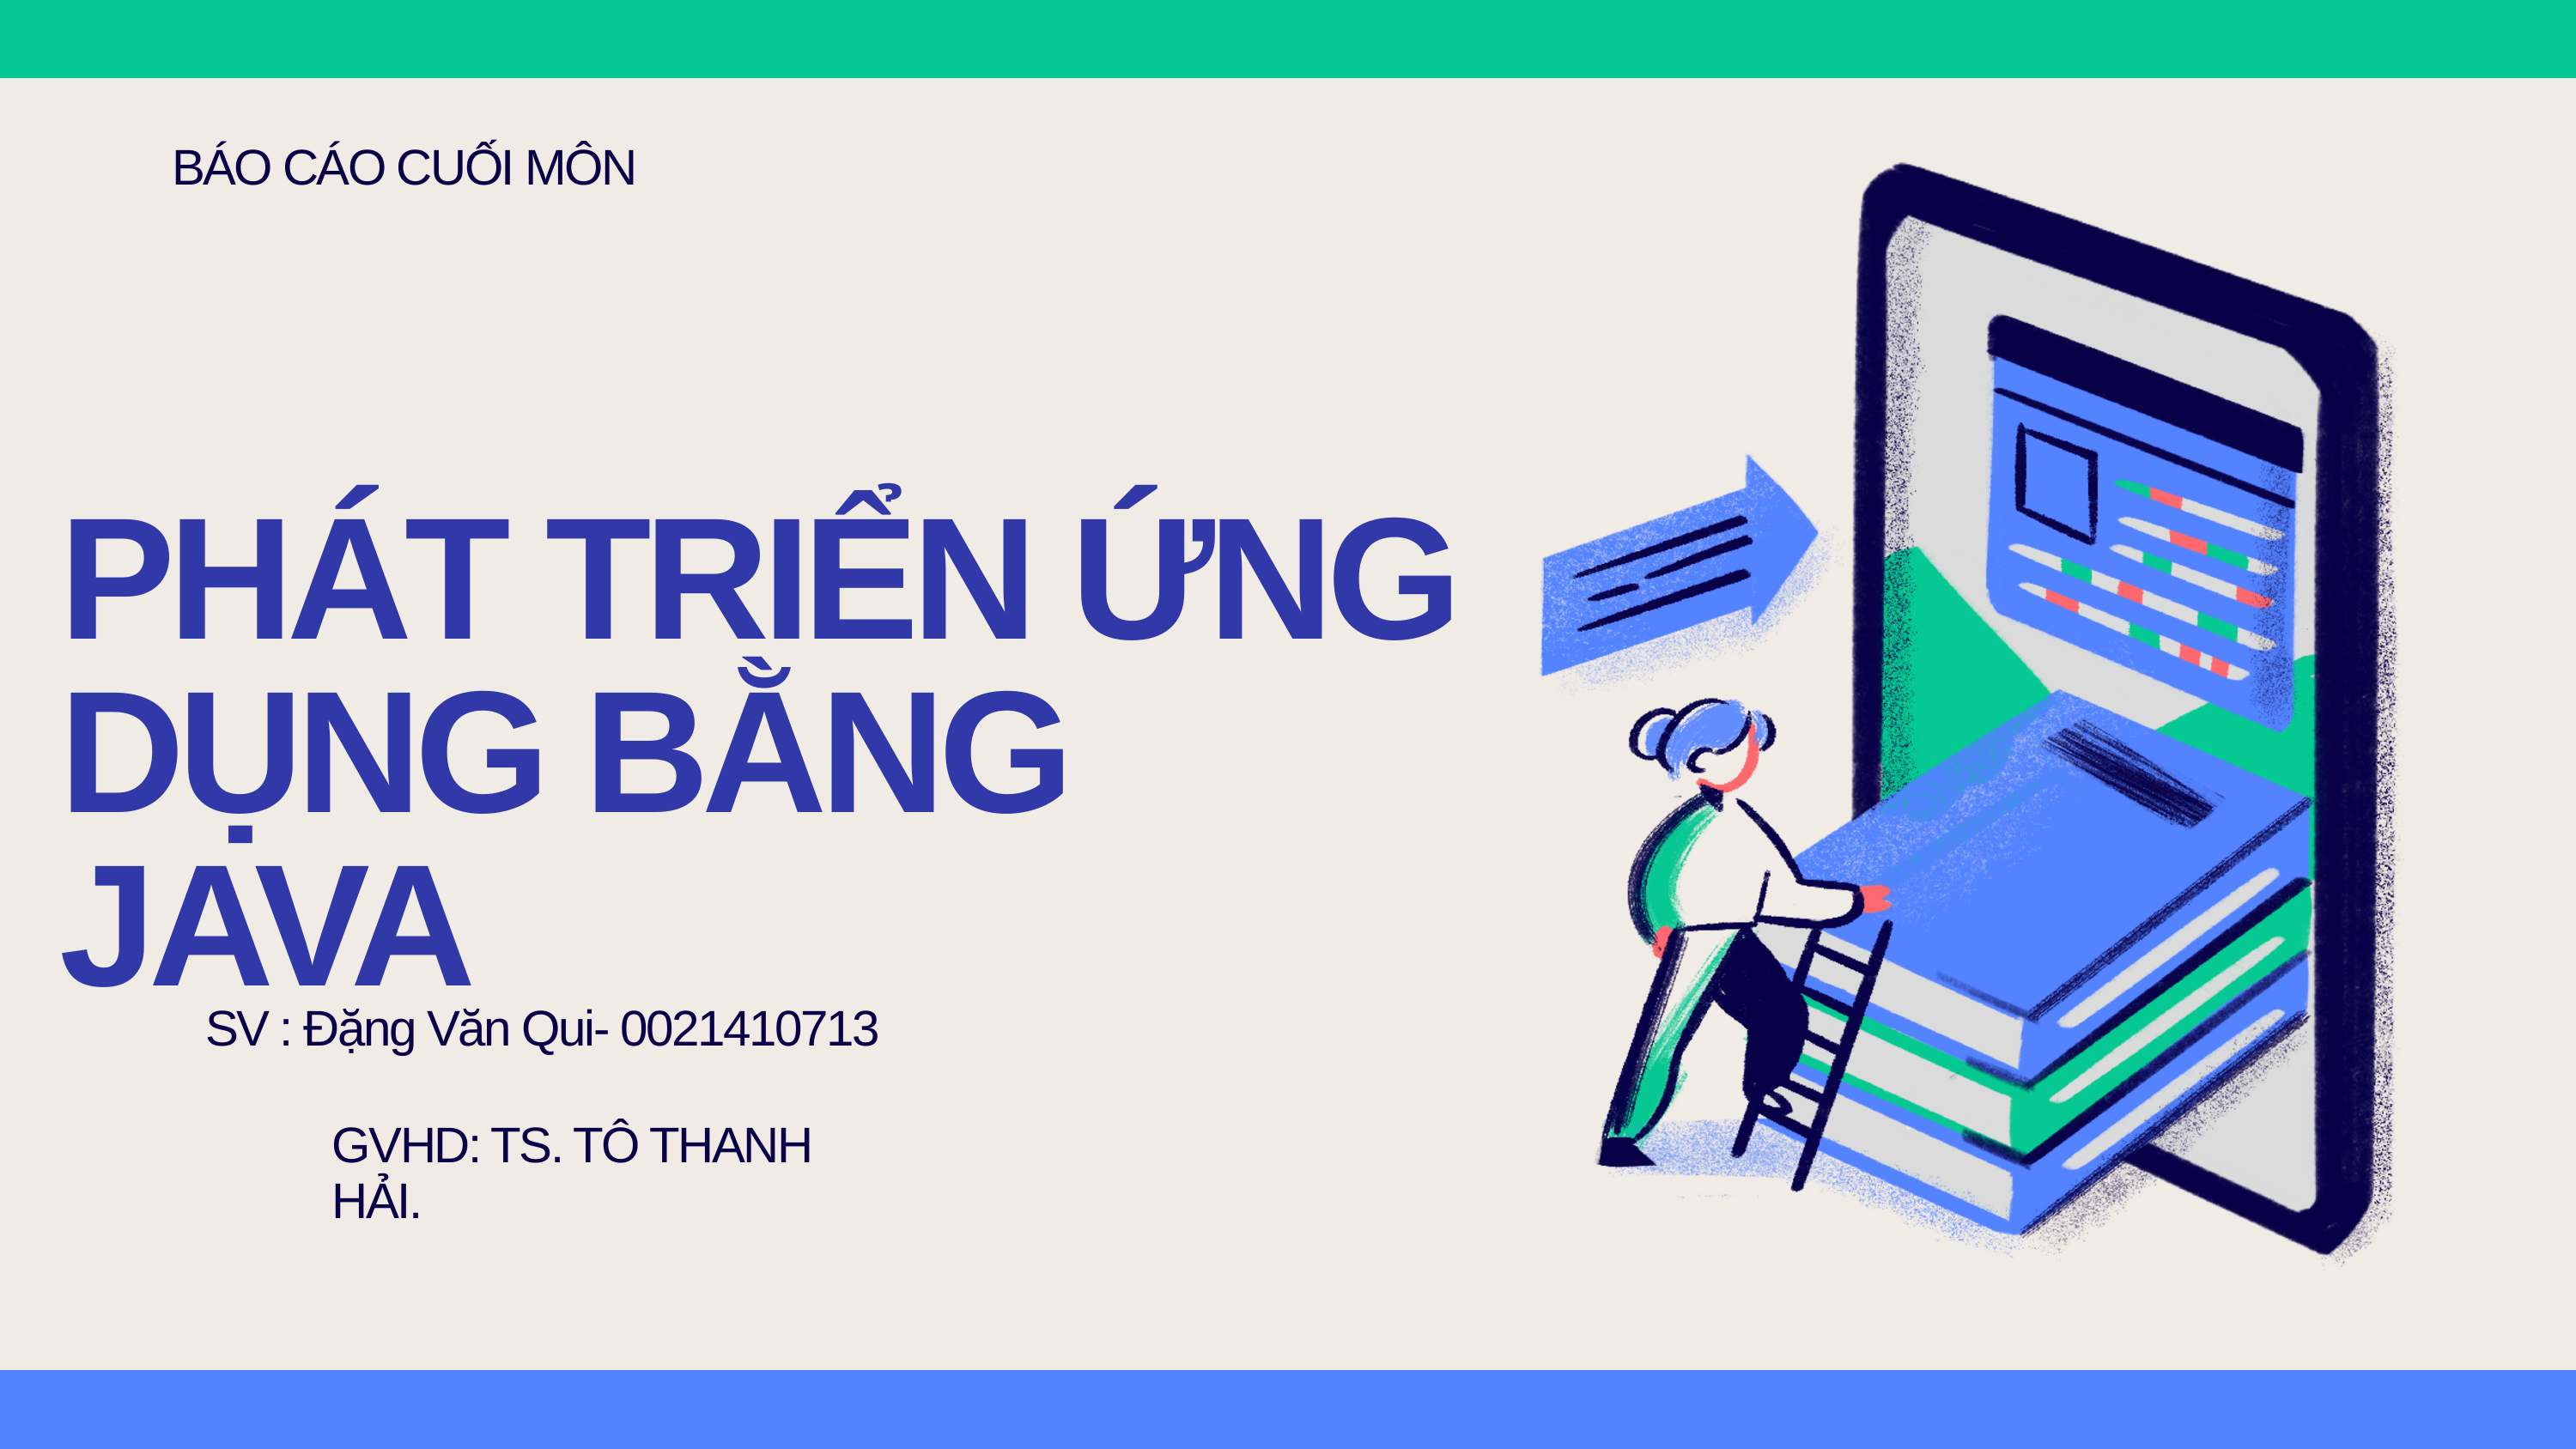

BÁO CÁO CUỐI MÔN

PHÁT TRIỂN ỨNG DỤNG BẰNG JAVA
SV : Đặng Văn Qui- 0021410713
GVHD: TS. TÔ THANH HẢI.